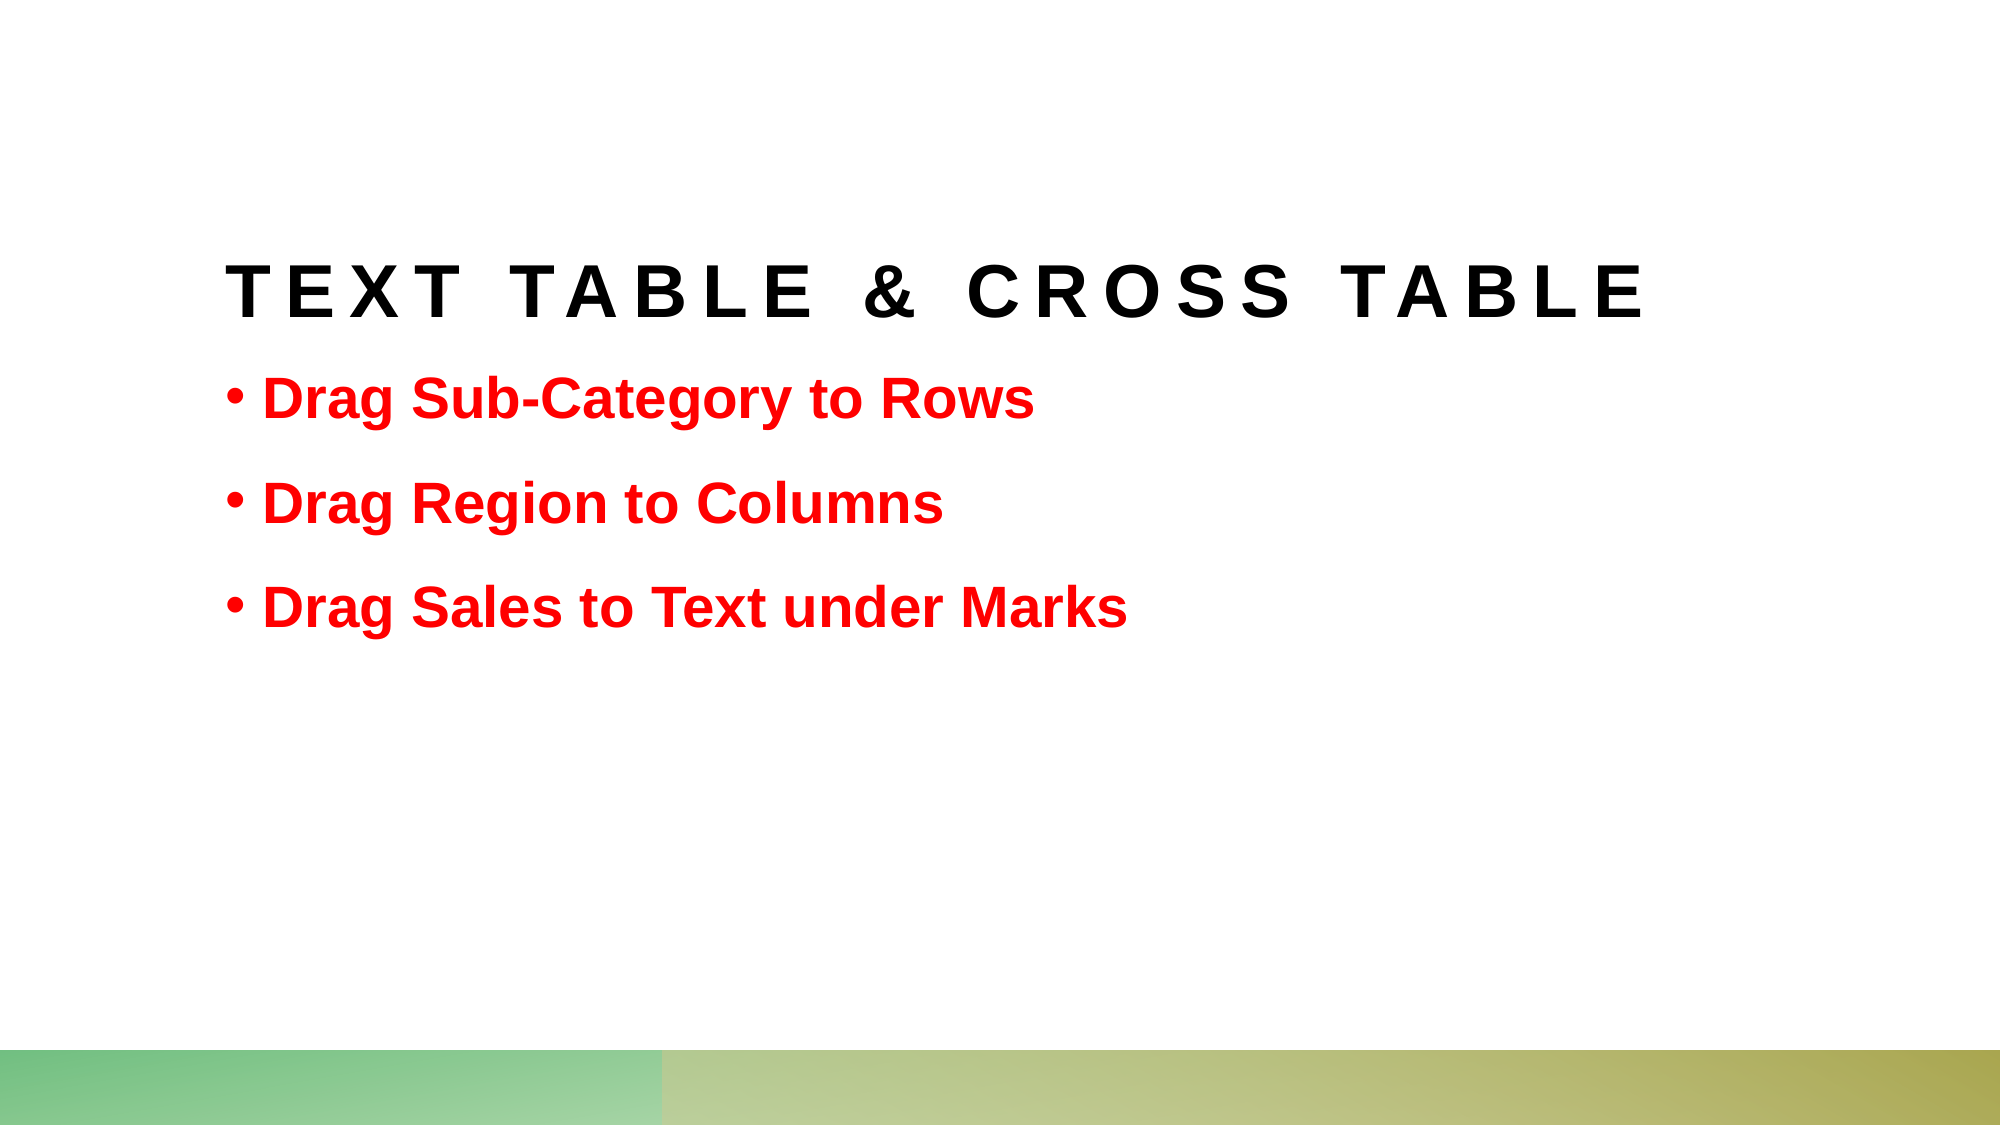

# Text table & cross table
Drag Sub-Category to Rows
Drag Region to Columns
Drag Sales to Text under Marks